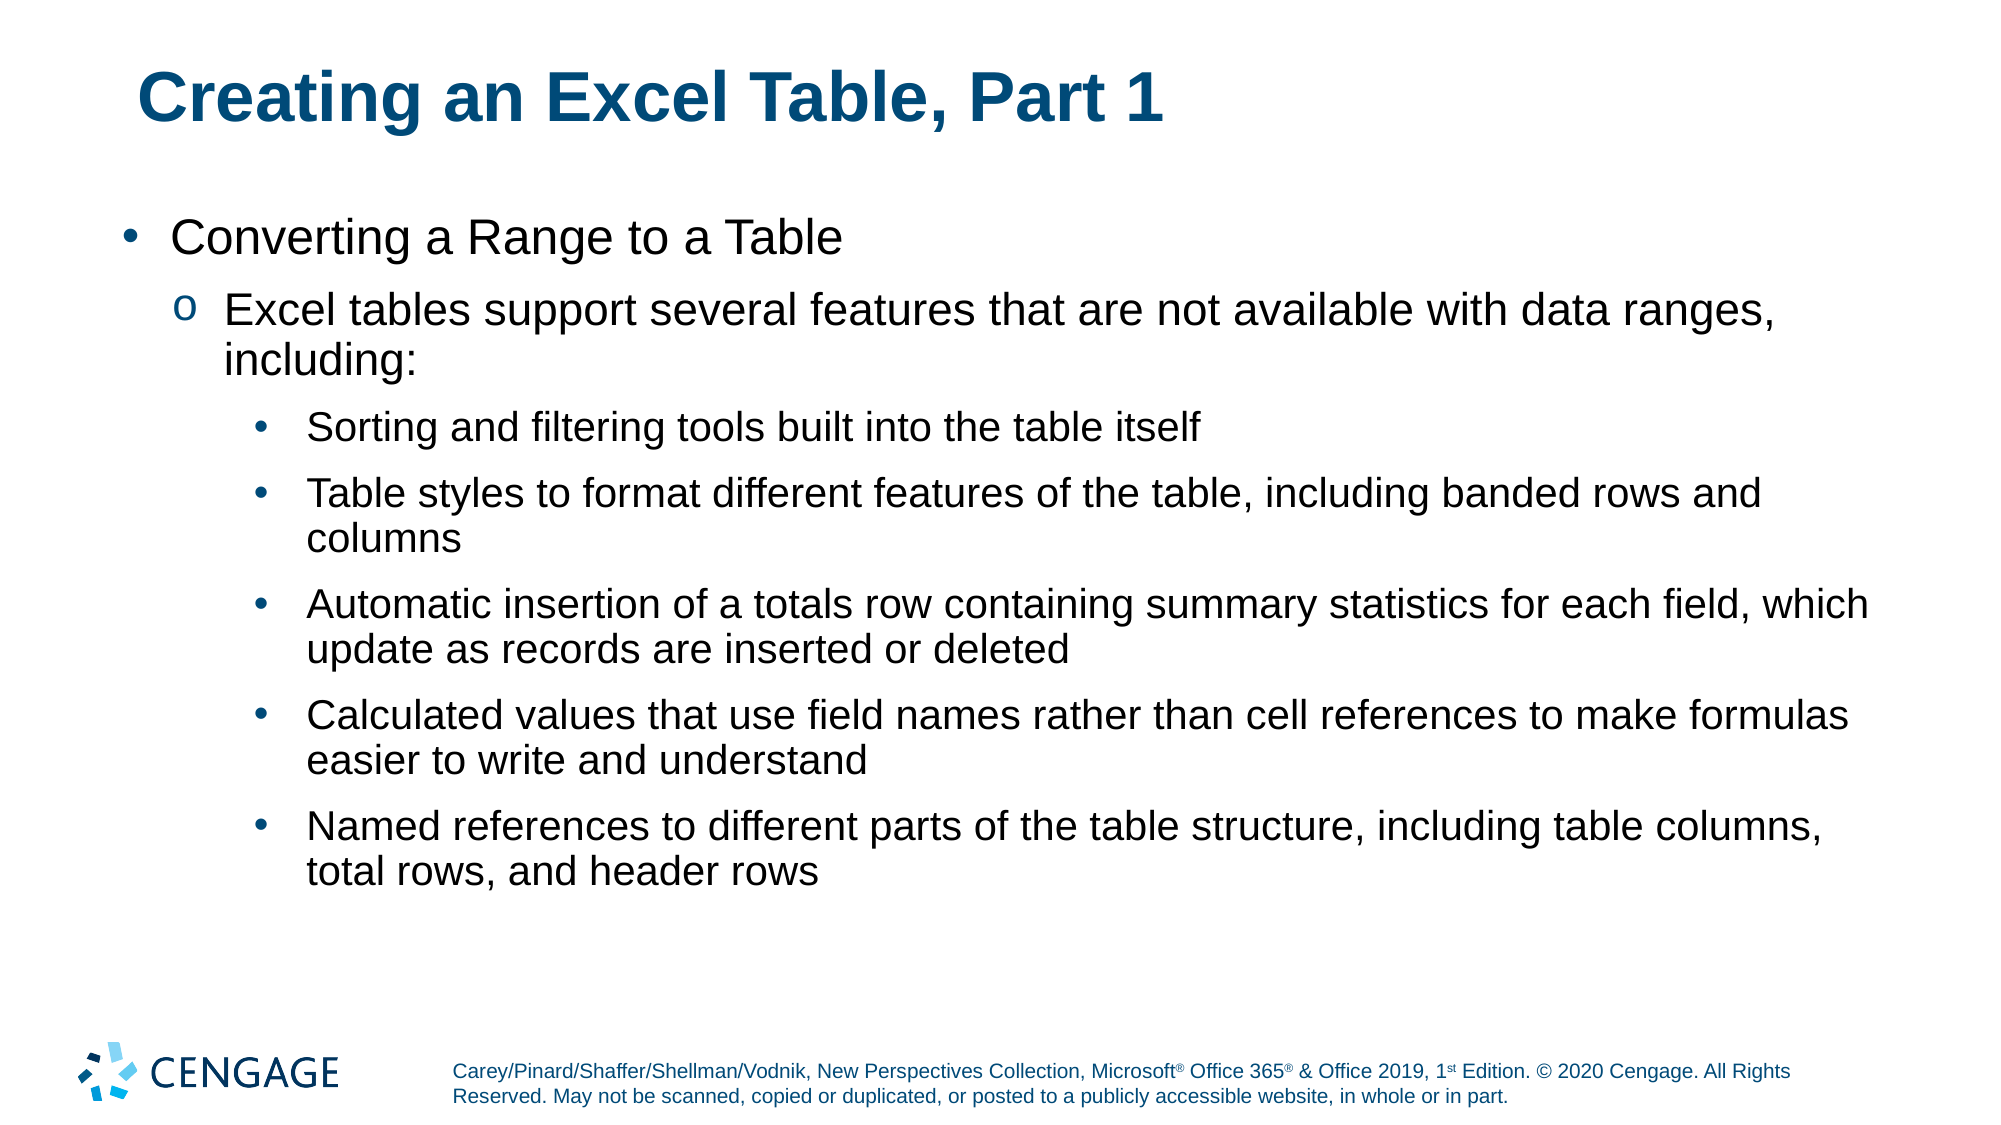

# Creating an Excel Table, Part 1
Converting a Range to a Table
Excel tables support several features that are not available with data ranges, including:
Sorting and filtering tools built into the table itself
Table styles to format different features of the table, including banded rows and columns
Automatic insertion of a totals row containing summary statistics for each field, which update as records are inserted or deleted
Calculated values that use field names rather than cell references to make formulas easier to write and understand
Named references to different parts of the table structure, including table columns, total rows, and header rows